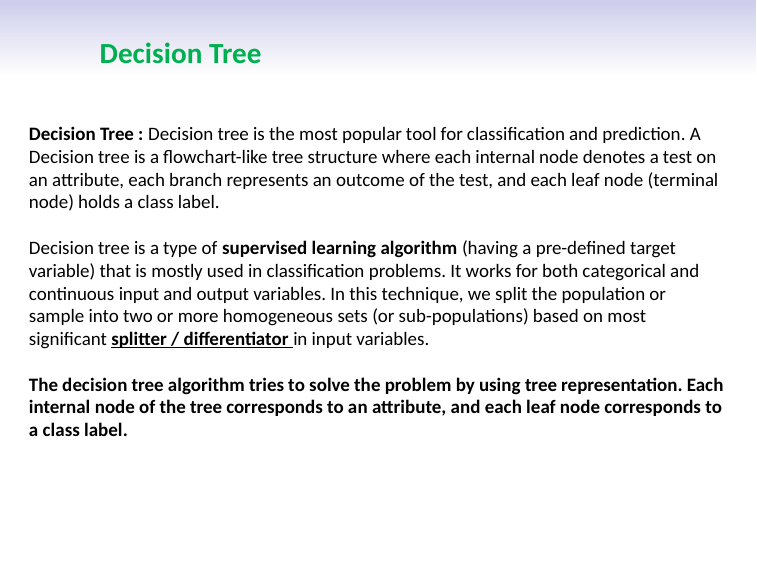

# Decision Tree
Decision Tree : Decision tree is the most popular tool for classification and prediction. A Decision tree is a flowchart-like tree structure where each internal node denotes a test on an attribute, each branch represents an outcome of the test, and each leaf node (terminal node) holds a class label.

Decision tree is a type of supervised learning algorithm (having a pre-defined target variable) that is mostly used in classification problems. It works for both categorical and continuous input and output variables. In this technique, we split the population or sample into two or more homogeneous sets (or sub-populations) based on most significant splitter / differentiator in input variables.

The decision tree algorithm tries to solve the problem by using tree representation. Each internal node of the tree corresponds to an attribute, and each leaf node corresponds to a class label.
Dr. Malak Abdullah
First Semester 2021-2022
3